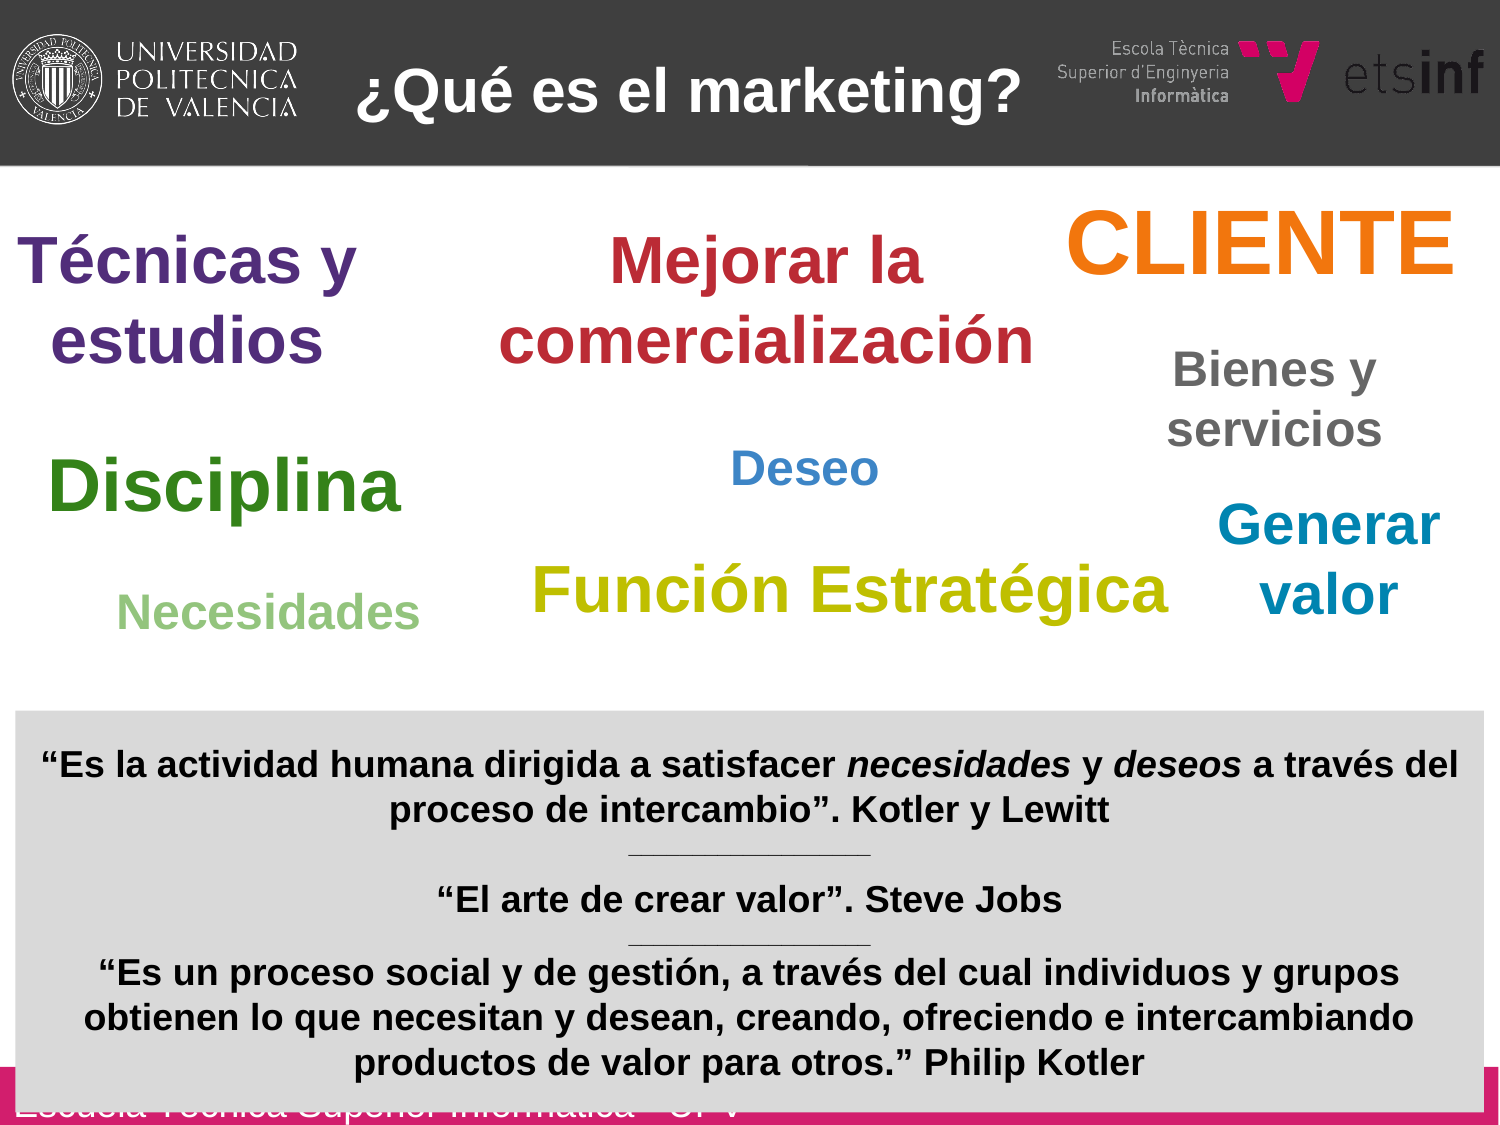

¿Qué es el marketing?
CLIENTE
Técnicas y estudios
Mejorar la comercialización
Bienes y servicios
Deseo
Disciplina
Generar valor
Función Estratégica
Necesidades
“Es la actividad humana dirigida a satisfacer necesidades y deseos a través del proceso de intercambio”. Kotler y Lewitt
___________________

“El arte de crear valor”. Steve Jobs
___________________
“Es un proceso social y de gestión, a través del cual individuos y grupos obtienen lo que necesitan y desean, creando, ofreciendo e intercambiando productos de valor para otros.” Philip Kotler